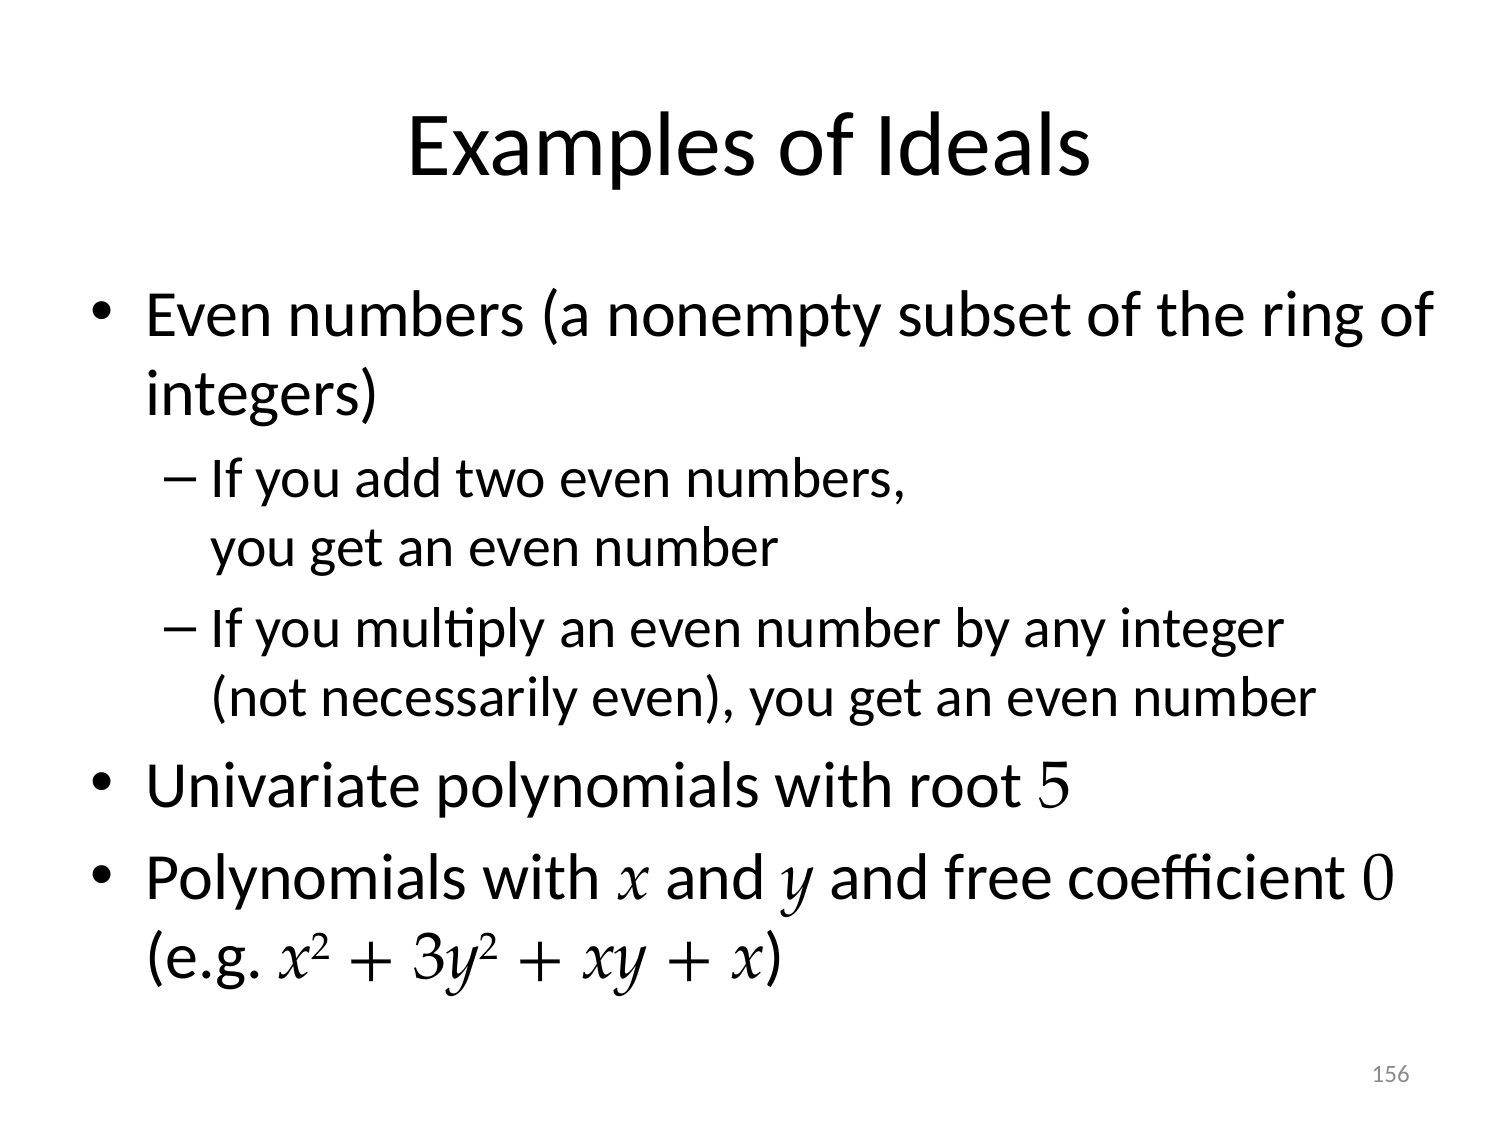

# Examples of Ideals
Even numbers (a nonempty subset of the ring of integers)
If you add two even numbers,
you get an even number
If you multiply an even number by any integer
(not necessarily even), you get an even number
Univariate polynomials with root 5
Polynomials with x and y and free coefficient 0 (e.g. x2 + 3y2 + xy + x)
156